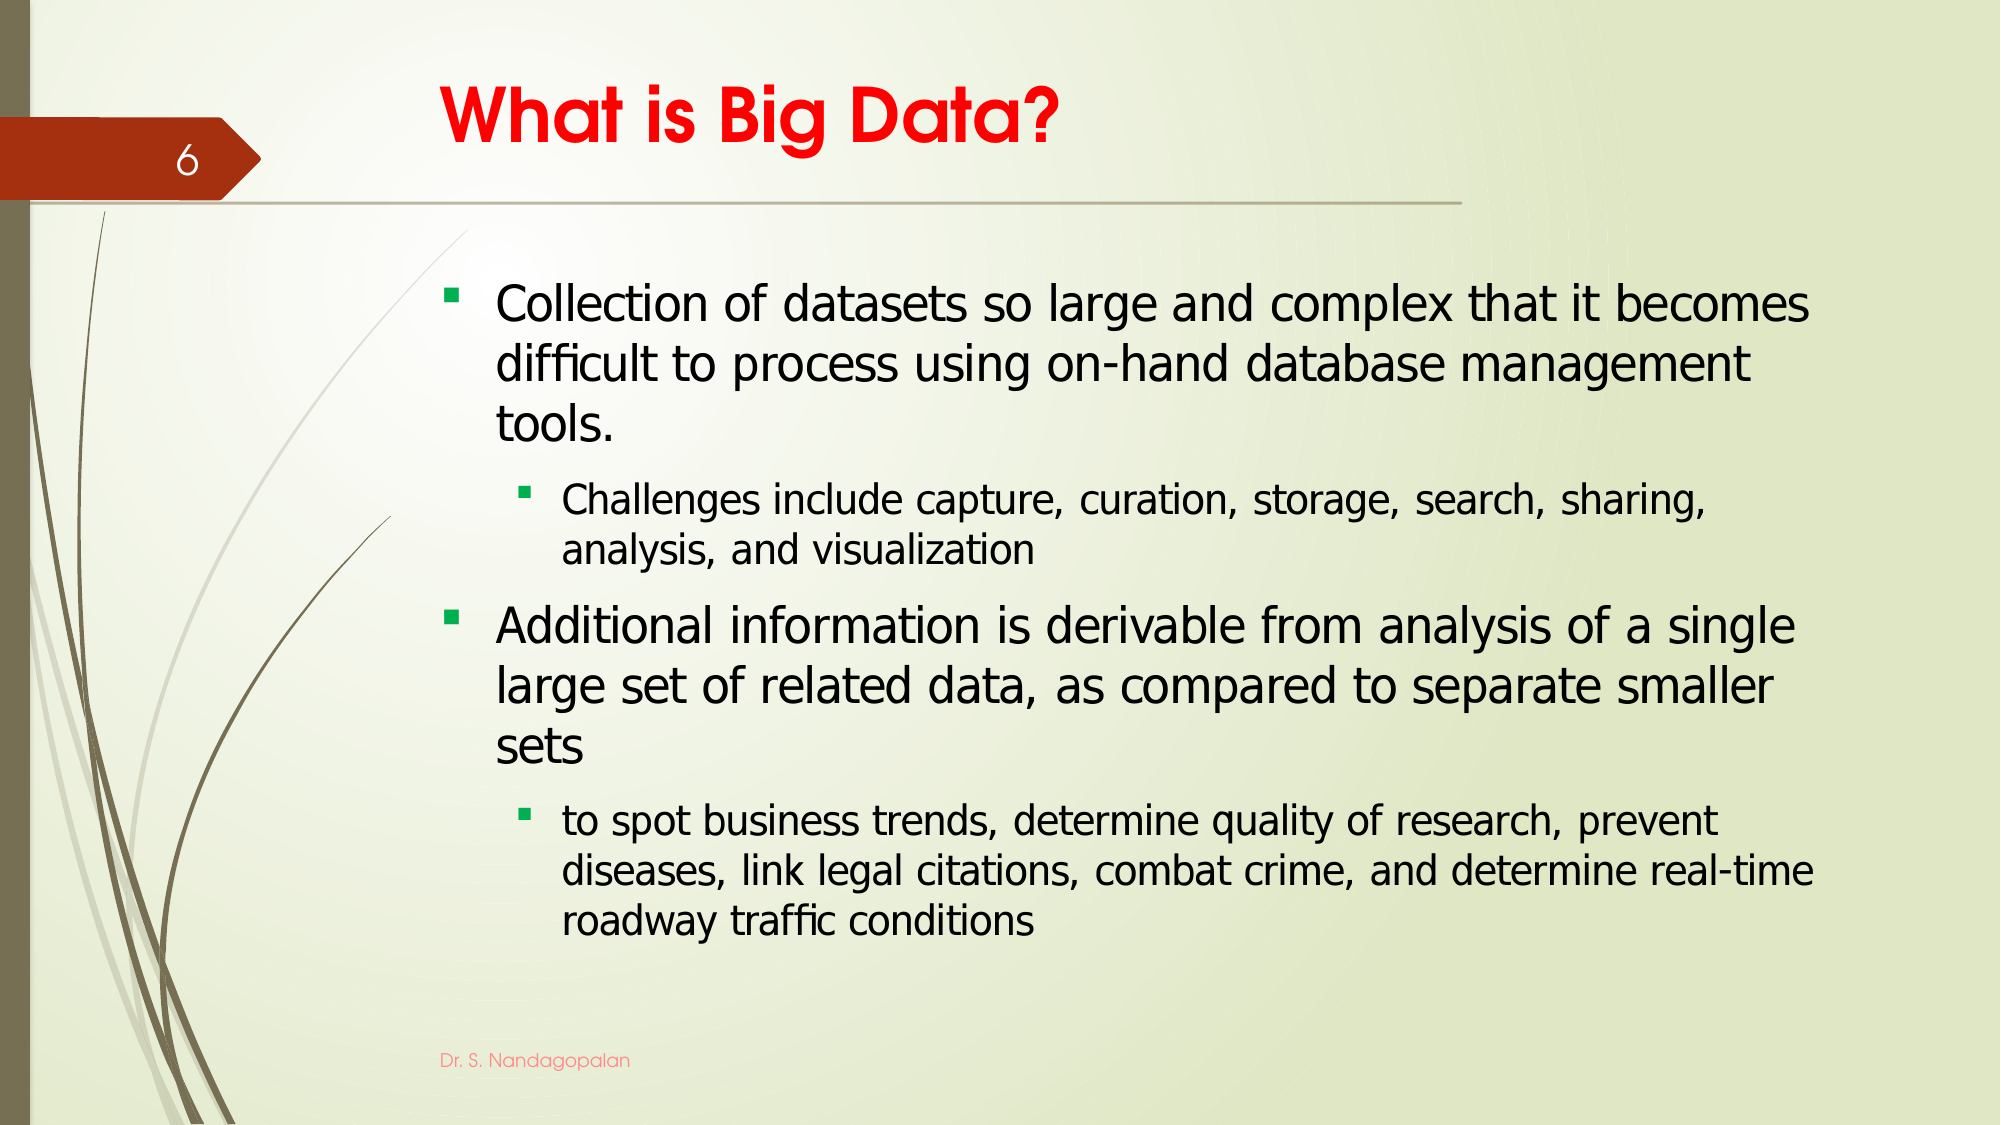

# What is Big Data?
6
Collection of datasets so large and complex that it becomes difficult to process using on-hand database management tools.
Challenges include capture, curation, storage, search, sharing, analysis, and visualization
Additional information is derivable from analysis of a single large set of related data, as compared to separate smaller sets
to spot business trends, determine quality of research, prevent diseases, link legal citations, combat crime, and determine real-time roadway traffic conditions

Dr. S. Nandagopalan